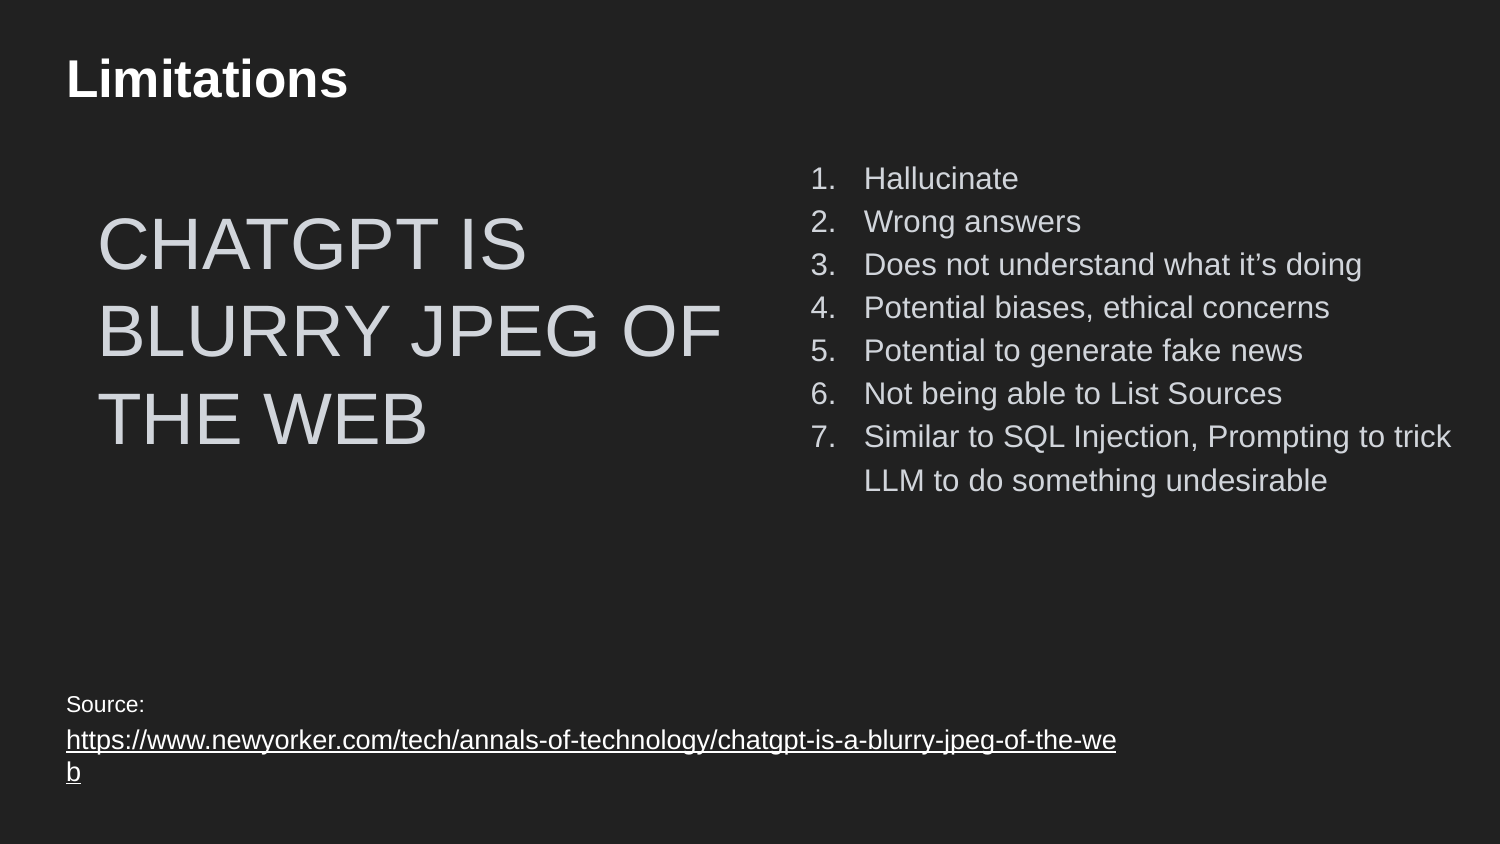

Limitations
Hallucinate
Wrong answers
Does not understand what it’s doing
Potential biases, ethical concerns
Potential to generate fake news
Not being able to List Sources
Similar to SQL Injection, Prompting to trick LLM to do something undesirable

CHATGPT IS BLURRY JPEG OF THE WEB
Source: https://www.newyorker.com/tech/annals-of-technology/chatgpt-is-a-blurry-jpeg-of-the-web